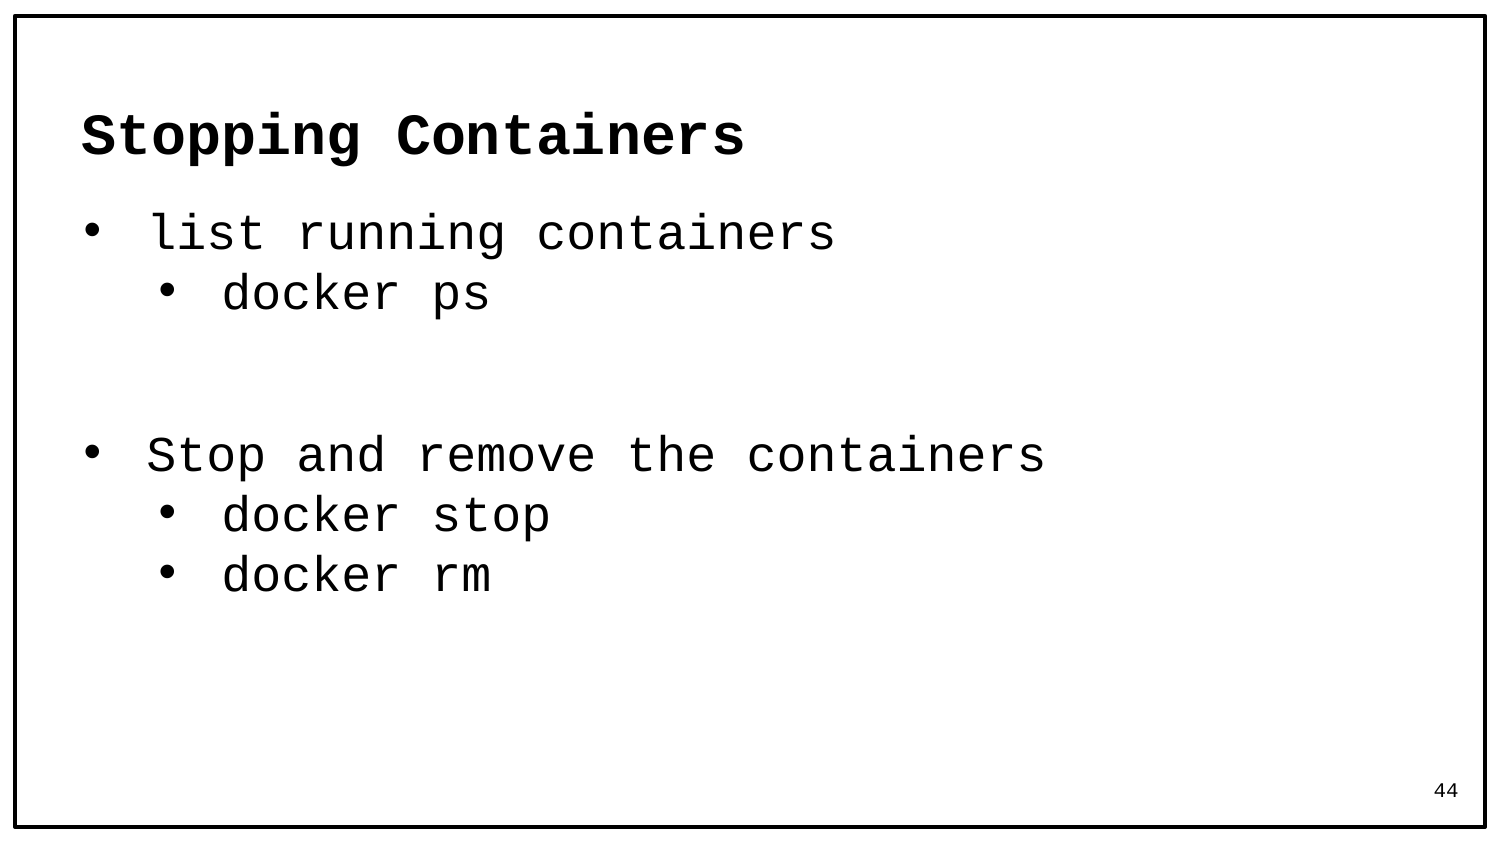

# Stopping Containers
list running containers
docker ps

Stop and remove the containers
docker stop
docker rm
44